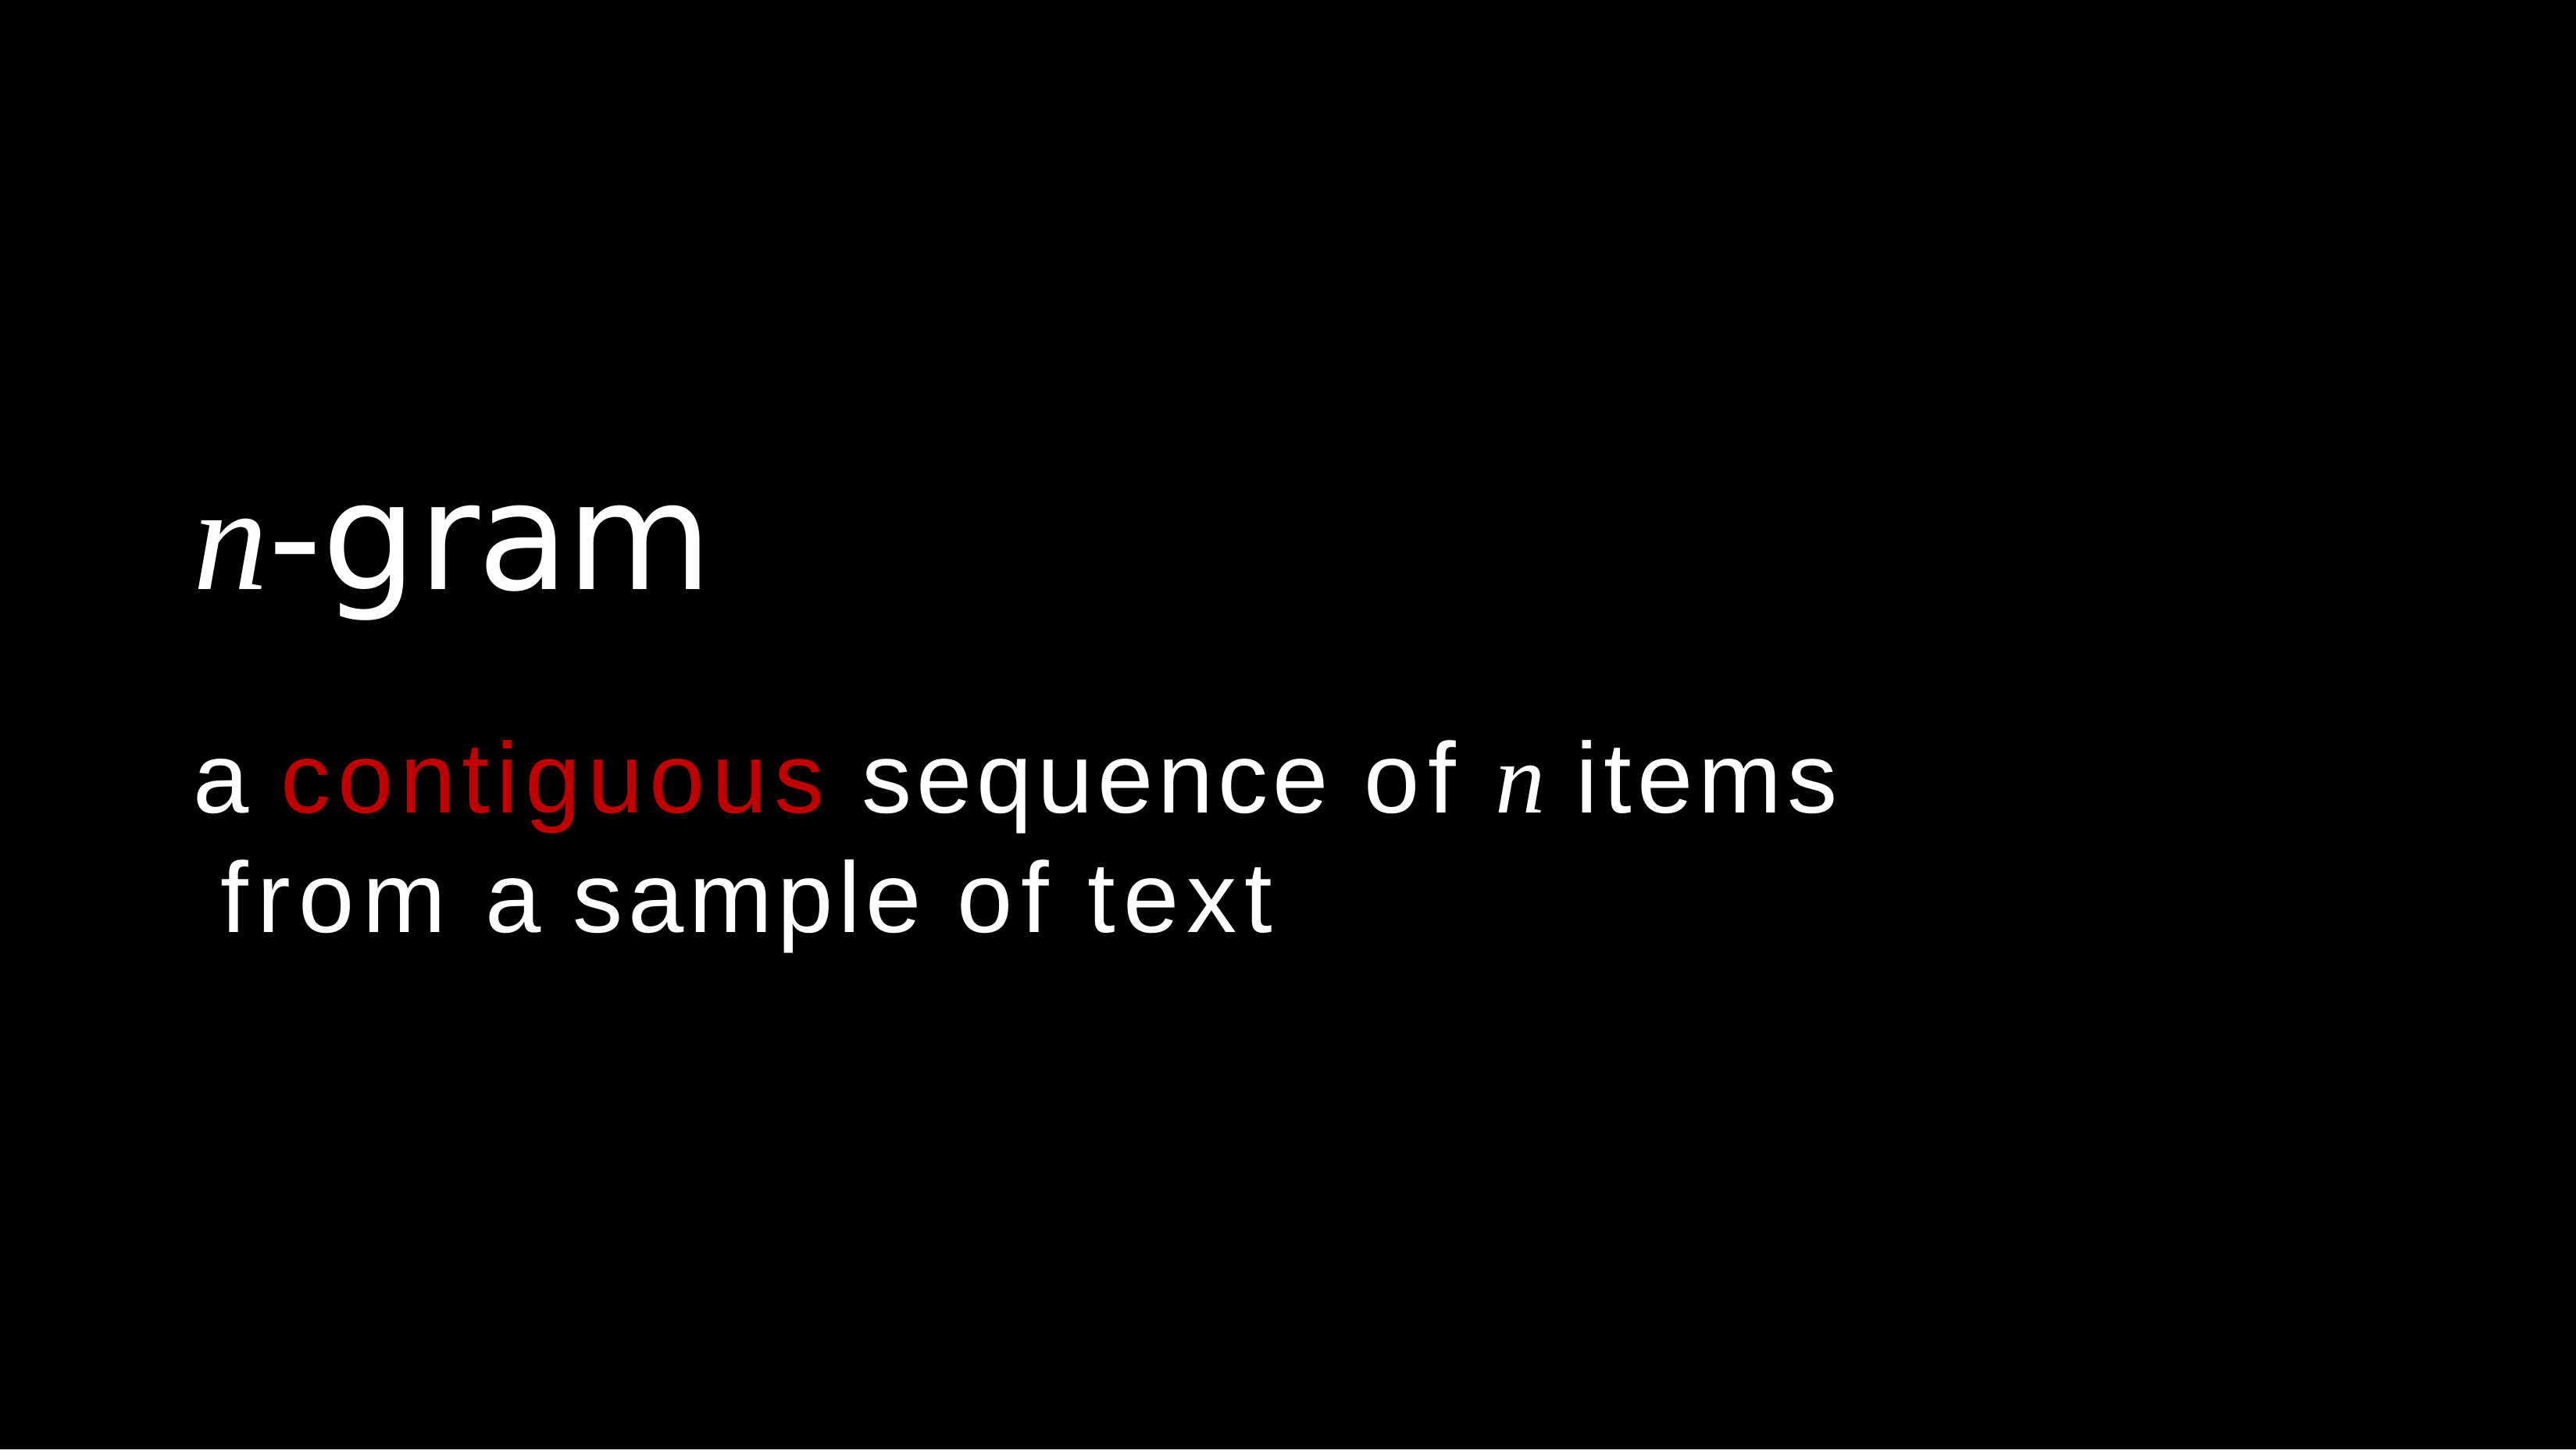

n-gram
a contiguous sequence of n items  from a sample of text